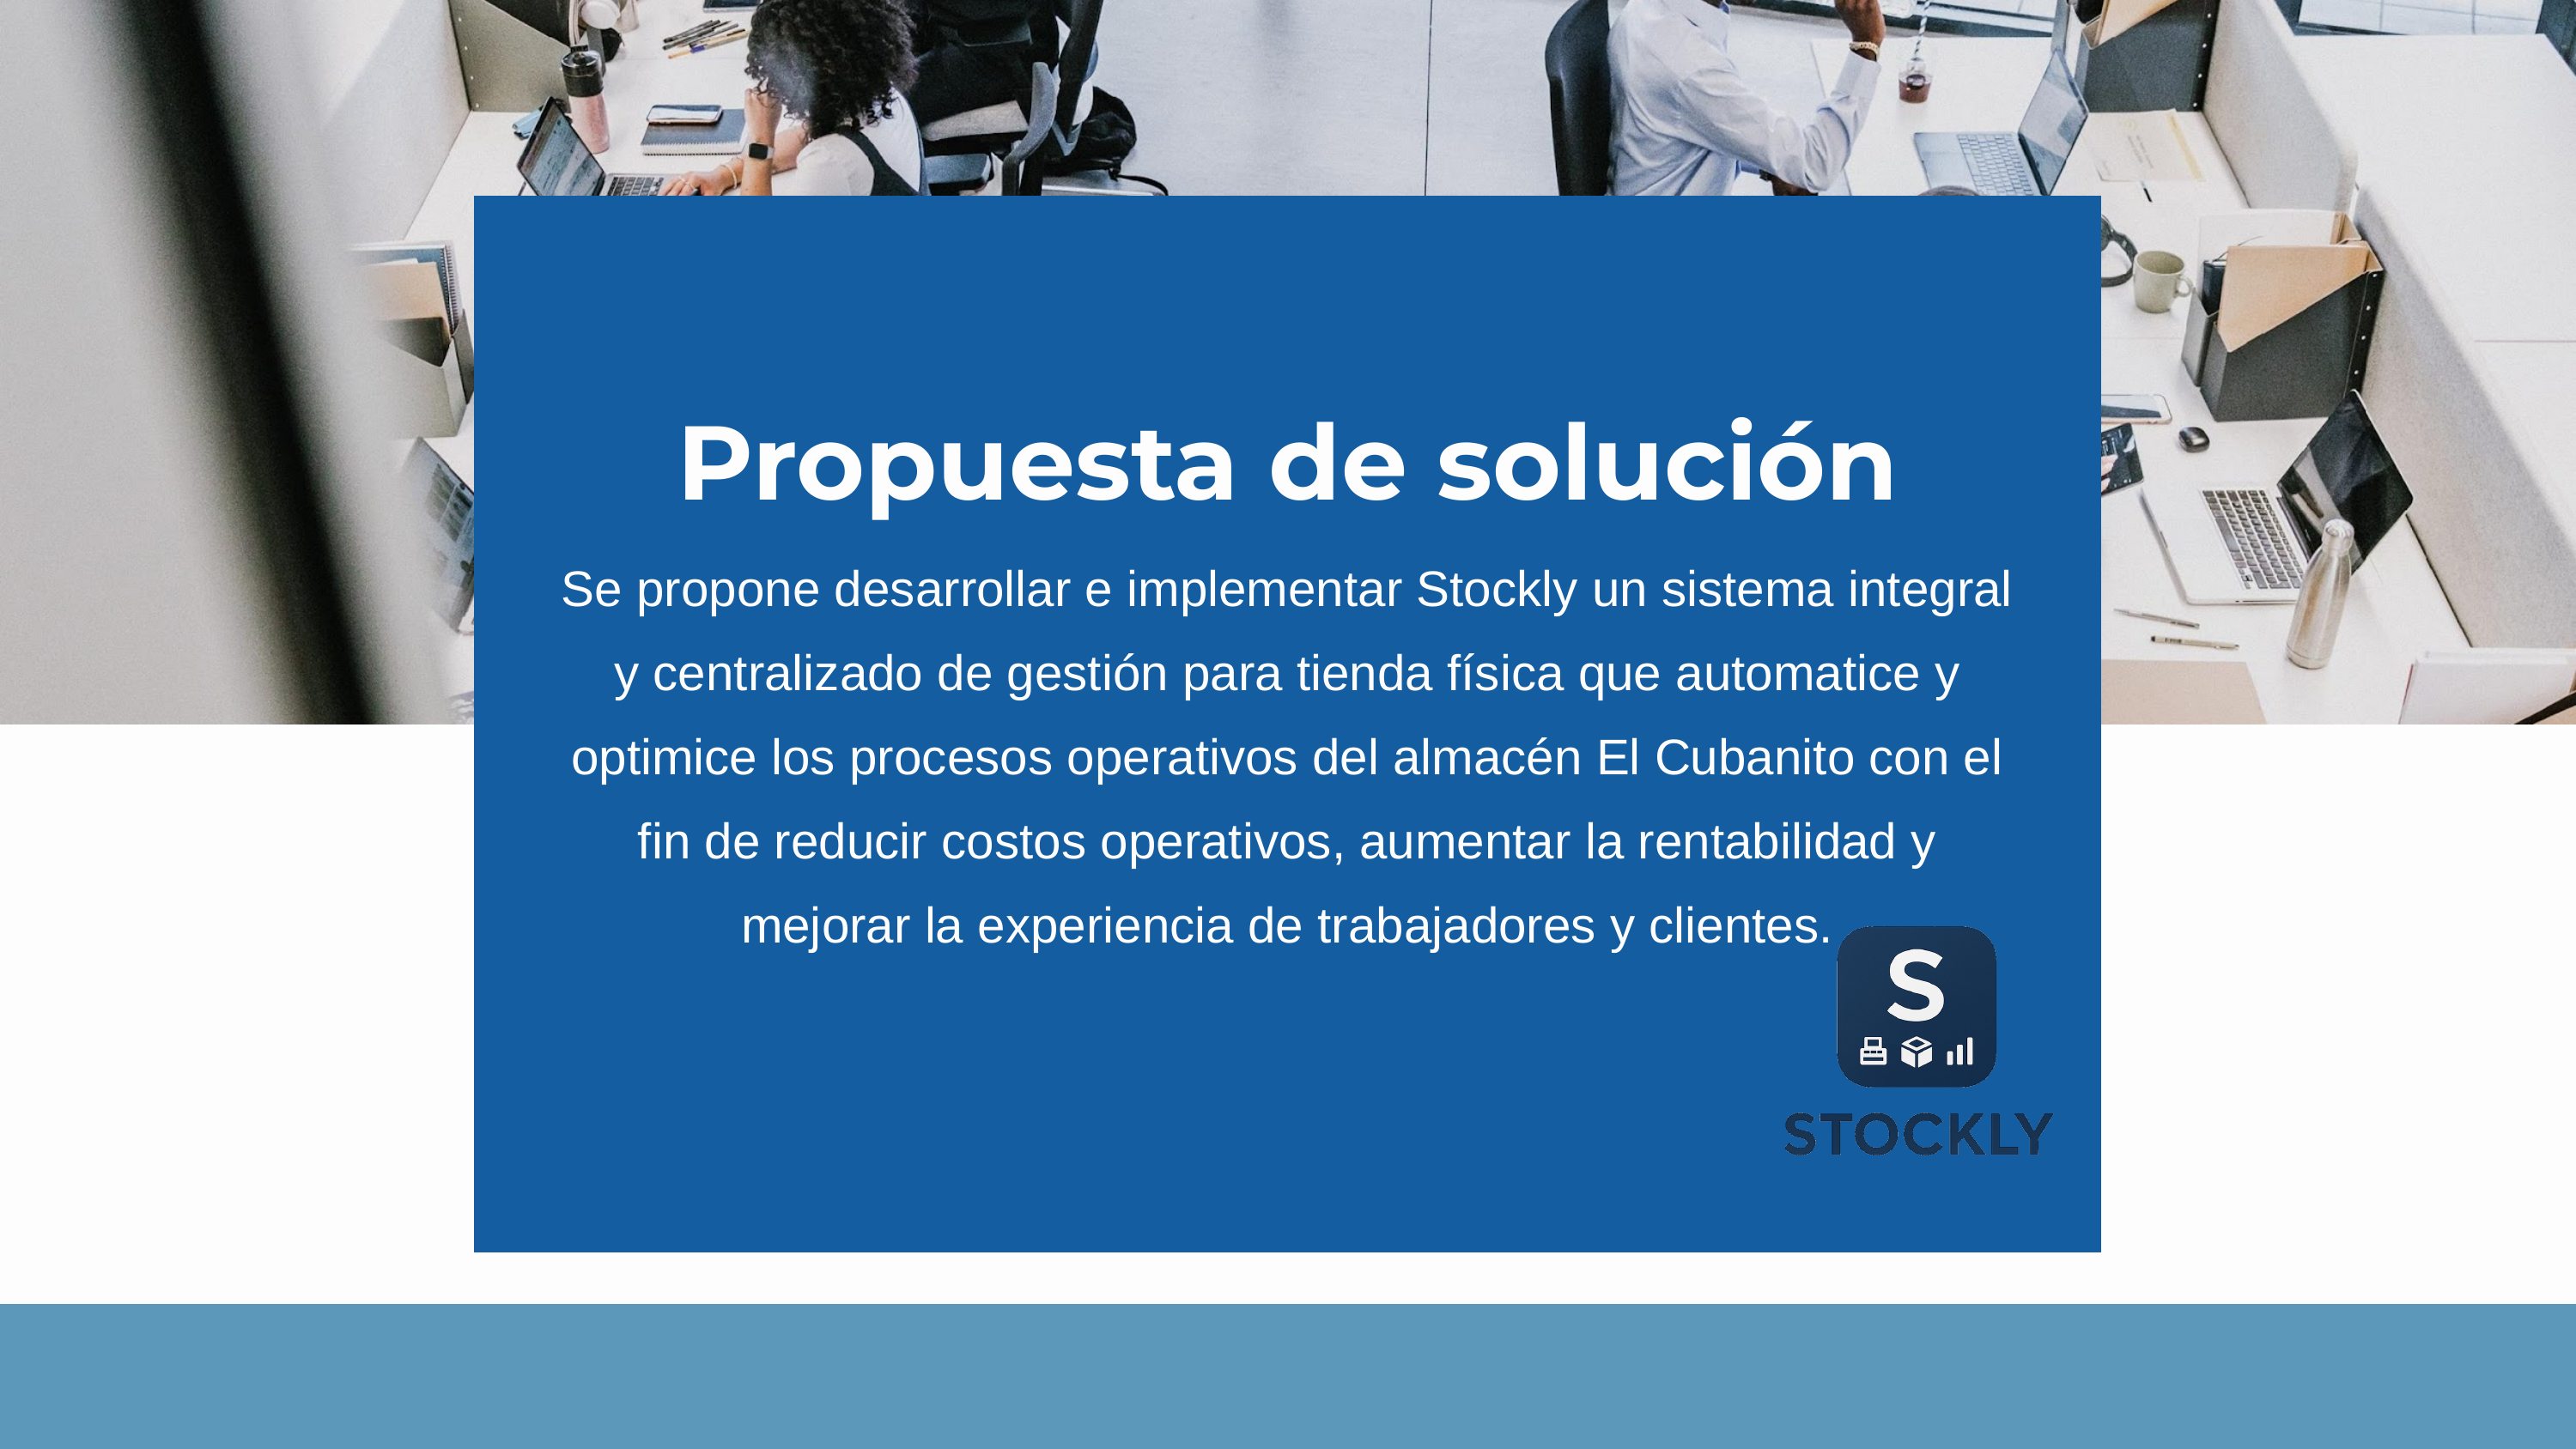

Propuesta de solución
Se propone desarrollar e implementar Stockly un sistema integral y centralizado de gestión para tienda física que automatice y optimice los procesos operativos del almacén El Cubanito con el fin de reducir costos operativos, aumentar la rentabilidad y mejorar la experiencia de trabajadores y clientes.